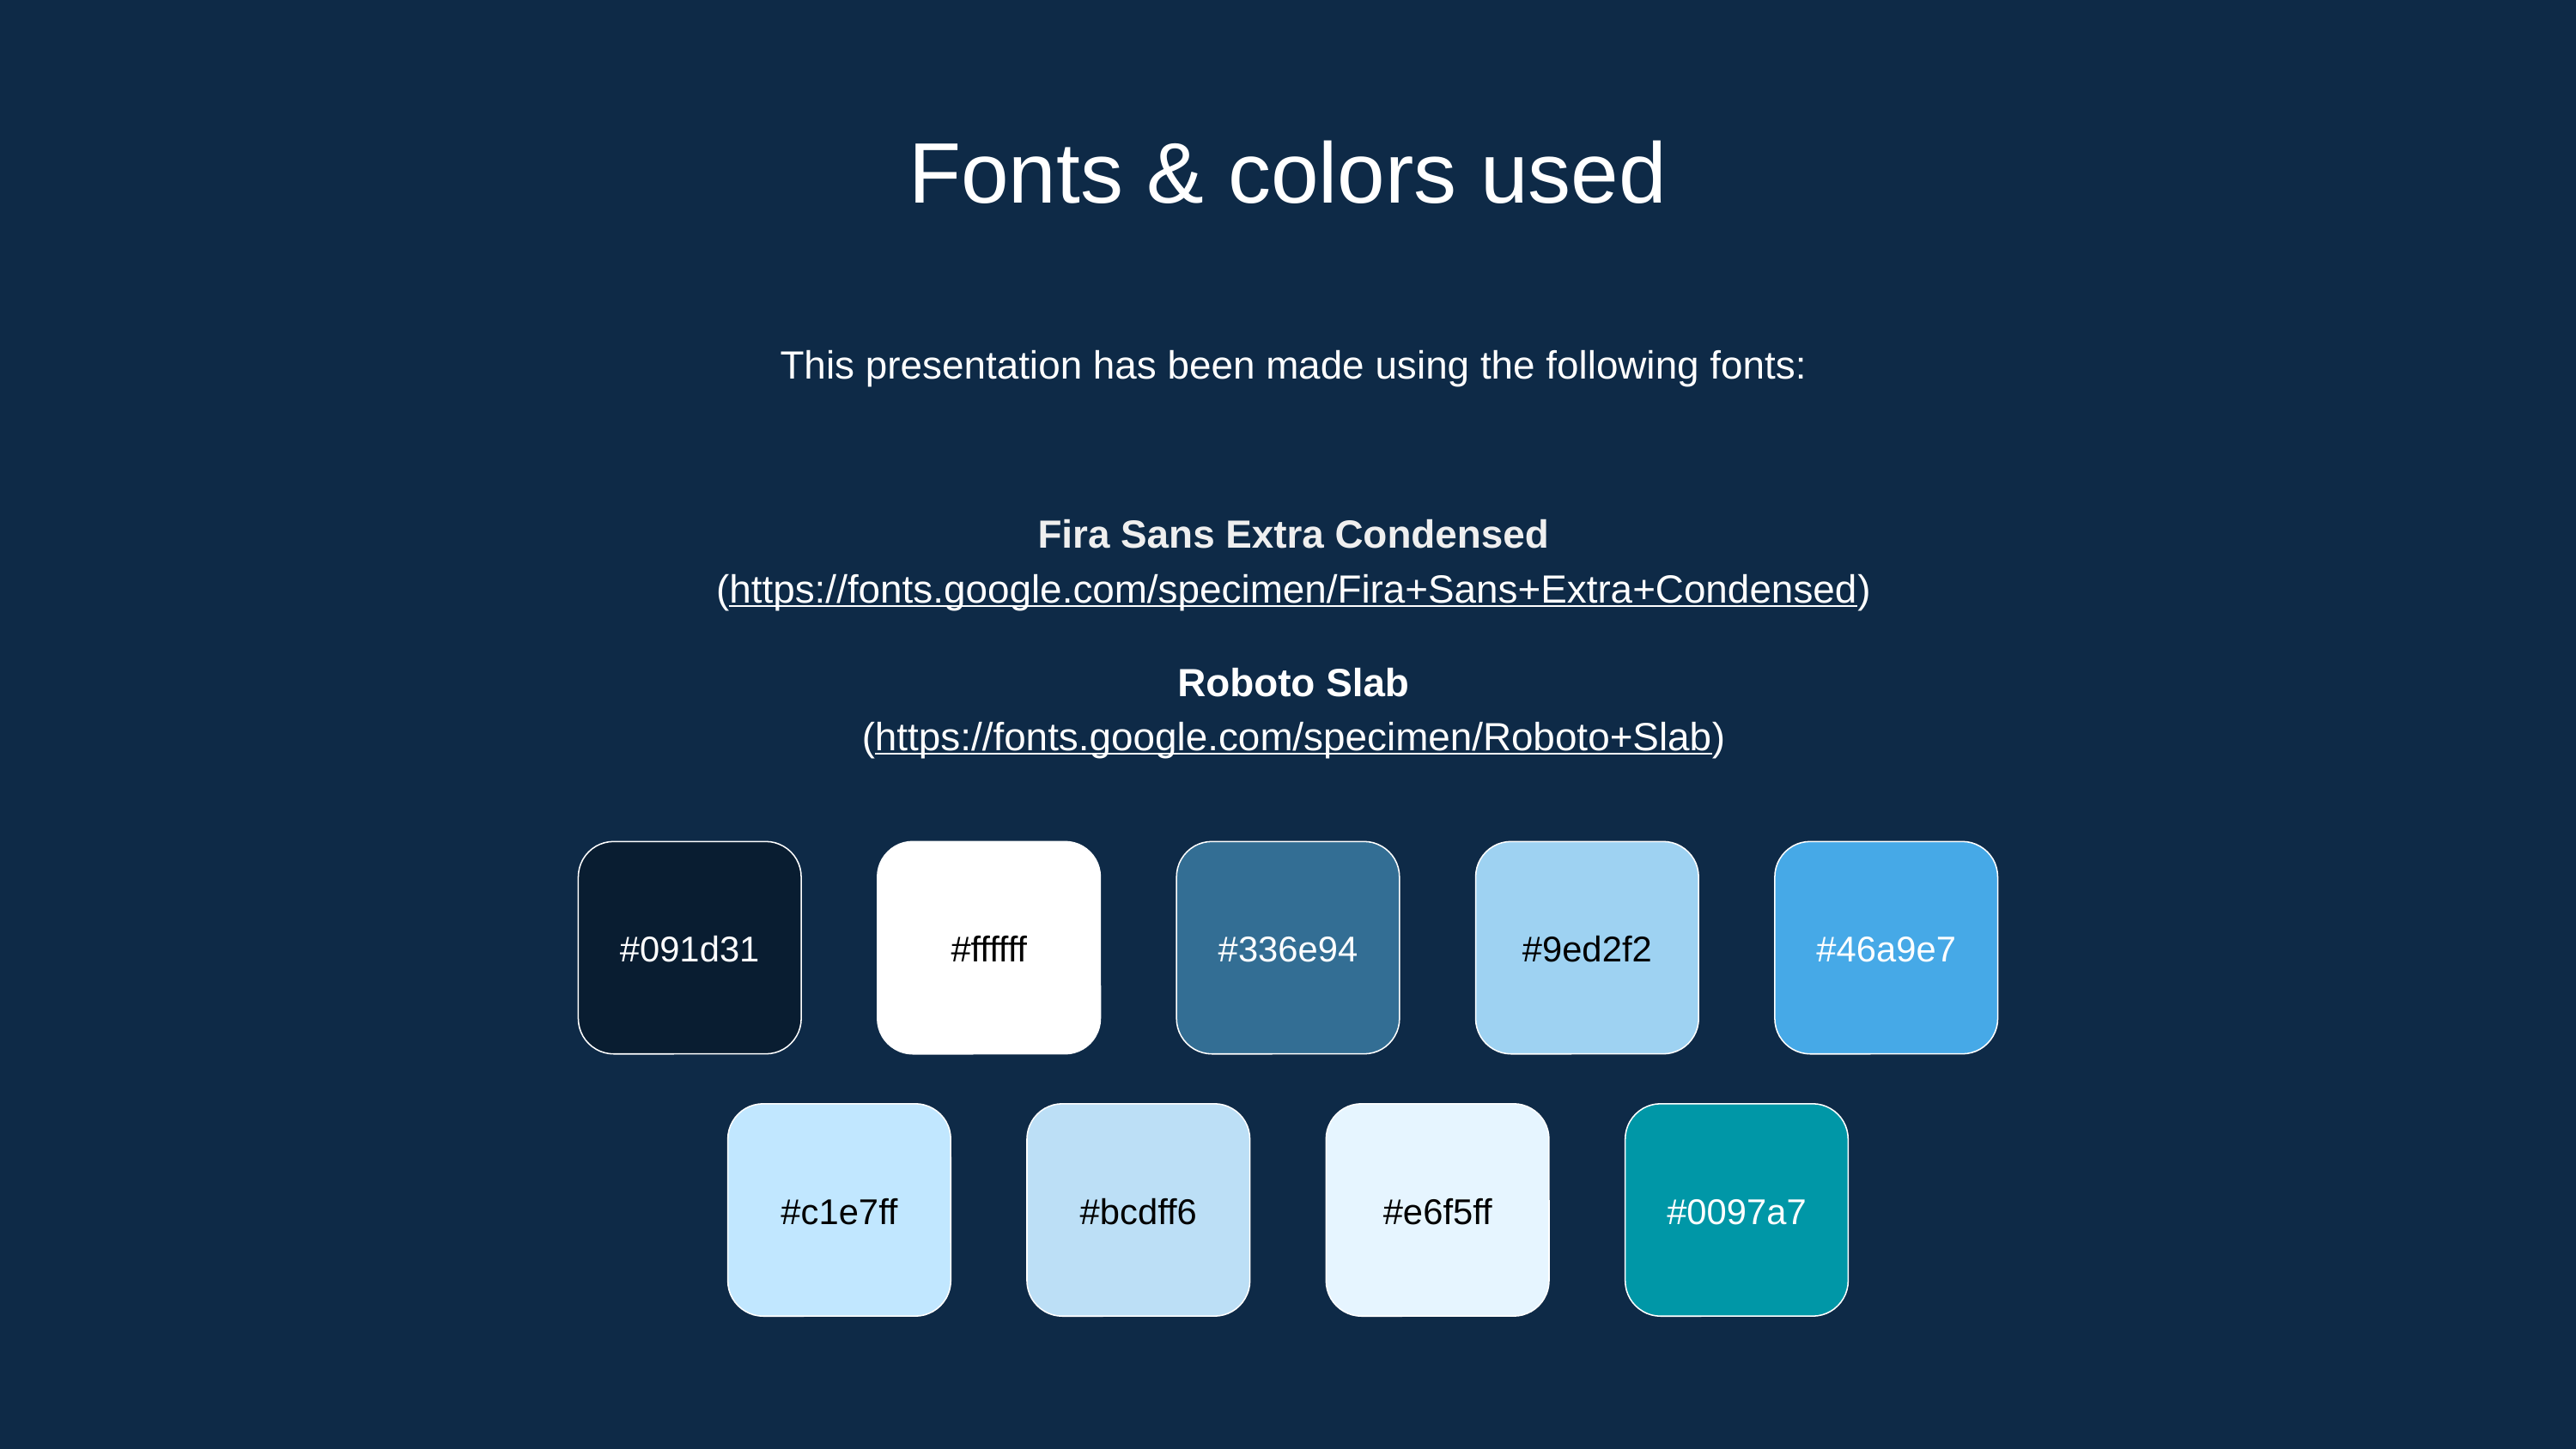

# Fonts & colors used
This presentation has been made using the following fonts:

Fira Sans Extra Condensed
(https://fonts.google.com/specimen/Fira+Sans+Extra+Condensed)

Roboto Slab
(https://fonts.google.com/specimen/Roboto+Slab)

#091d31
#ffffff
#336e94
#9ed2f2
#46a9e7

#c1e7ff
#bcdff6
#e6f5ff
#0097a7